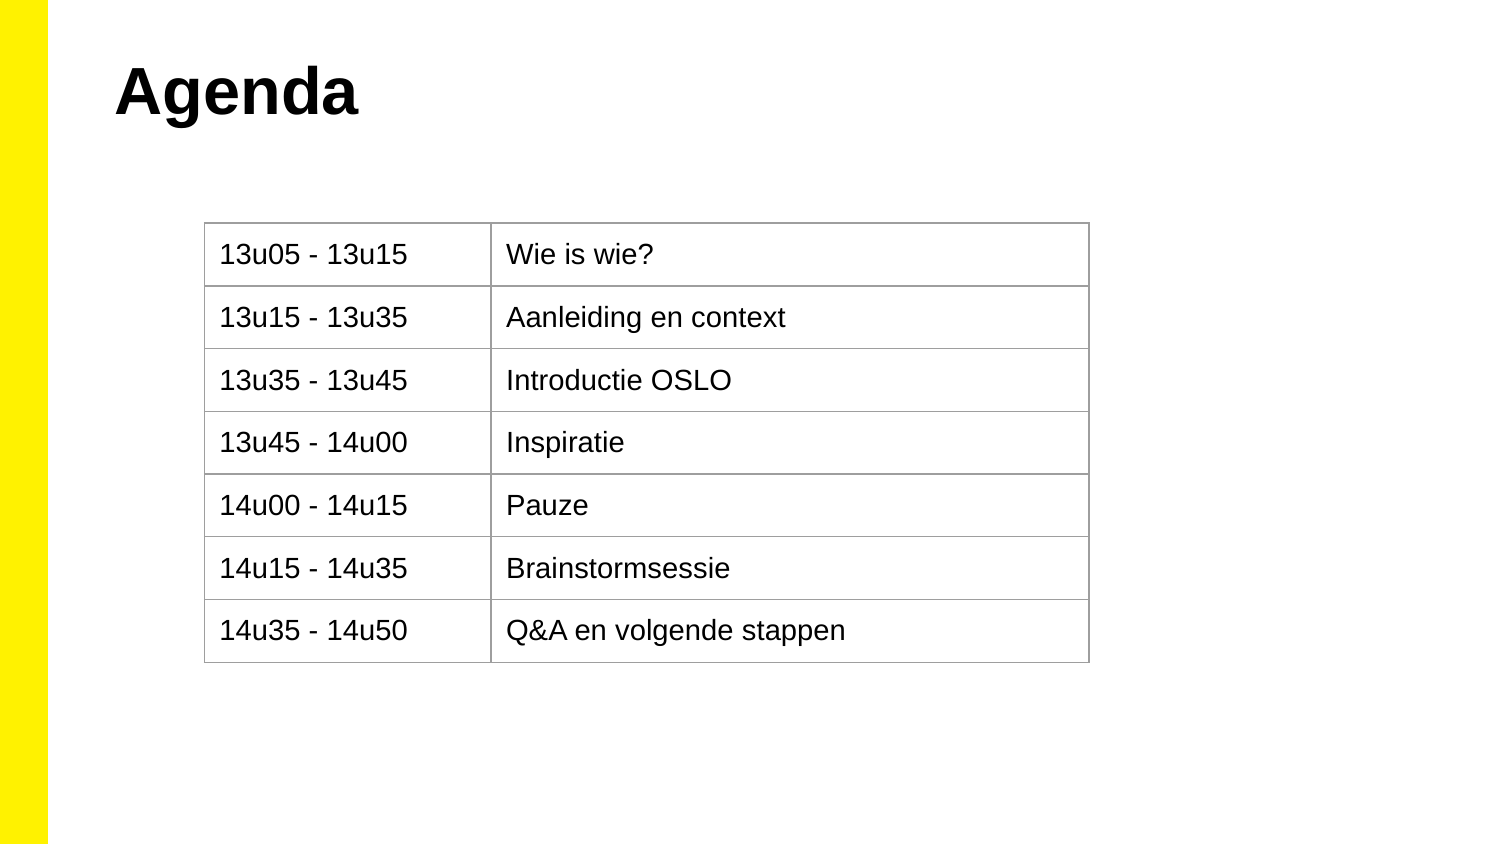

Agenda
| 13u05 - 13u15 | Wie is wie? |
| --- | --- |
| 13u15 - 13u35 | Aanleiding en context |
| 13u35 - 13u45 | Introductie OSLO |
| 13u45 - 14u00 | Inspiratie |
| 14u00 - 14u15 | Pauze |
| 14u15 - 14u35 | Brainstormsessie |
| 14u35 - 14u50 | Q&A en volgende stappen |